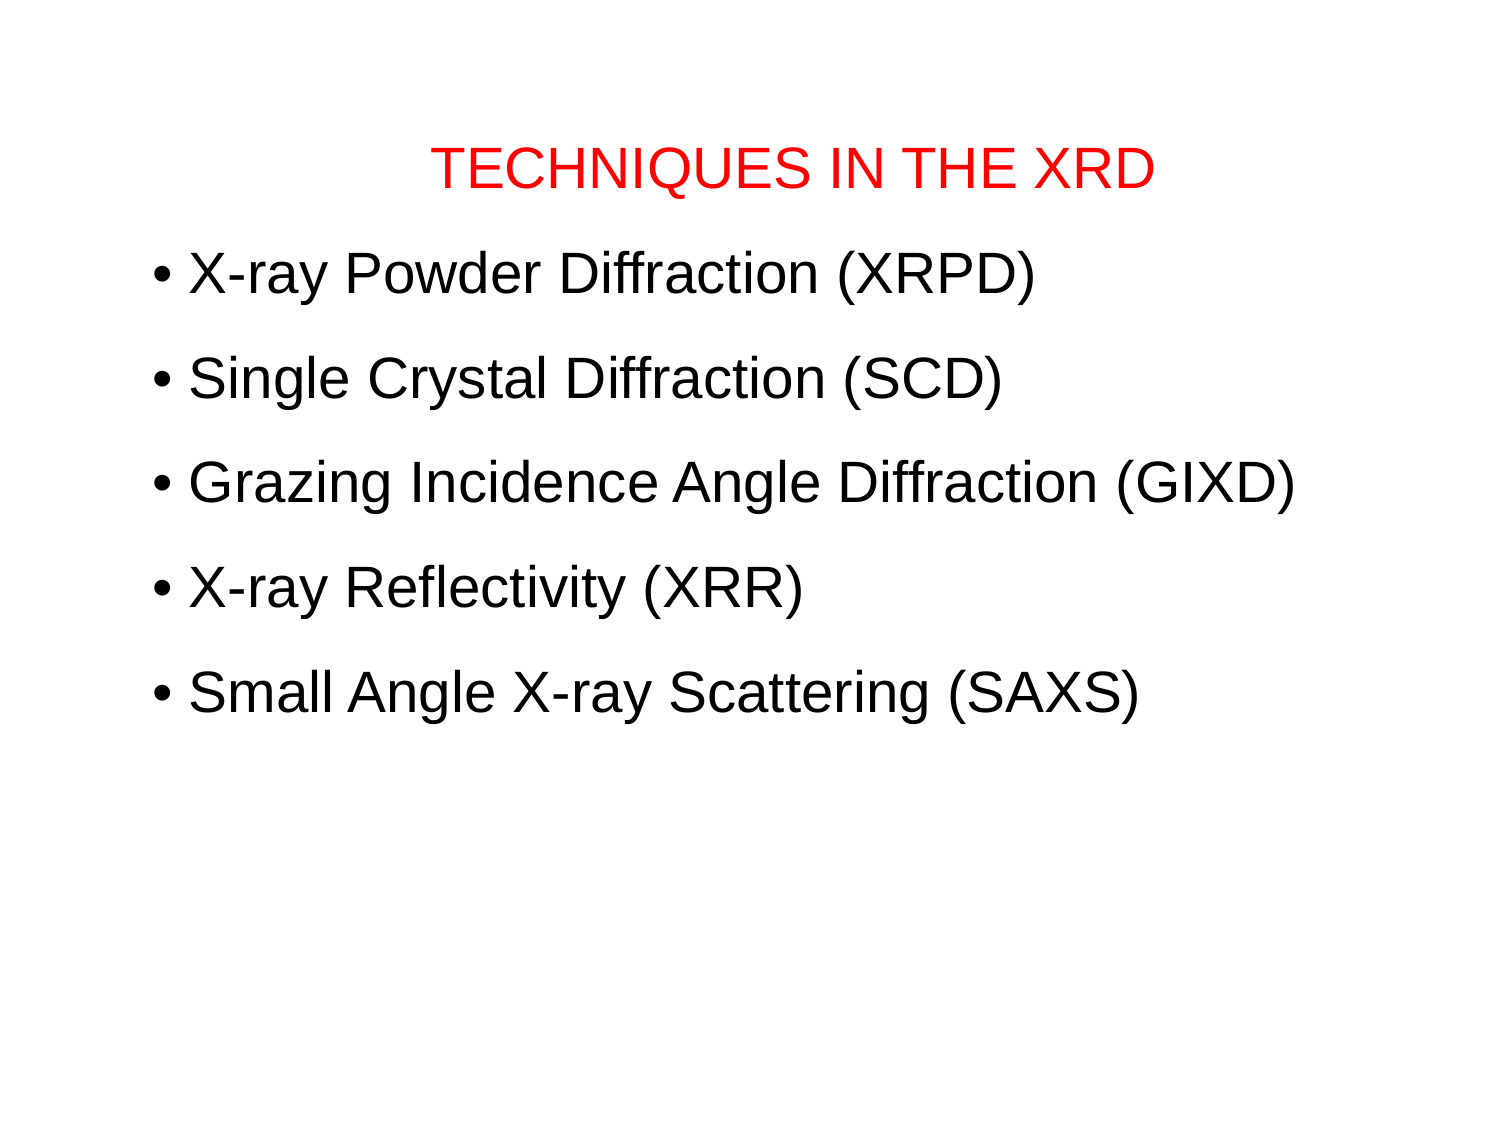

TECHNIQUES IN THE XRD
• X-ray Powder Diffraction (XRPD)
• Single Crystal Diffraction (SCD)
• Grazing Incidence Angle Diffraction (GIXD)
• X-ray Reflectivity (XRR)
• Small Angle X-ray Scattering (SAXS)